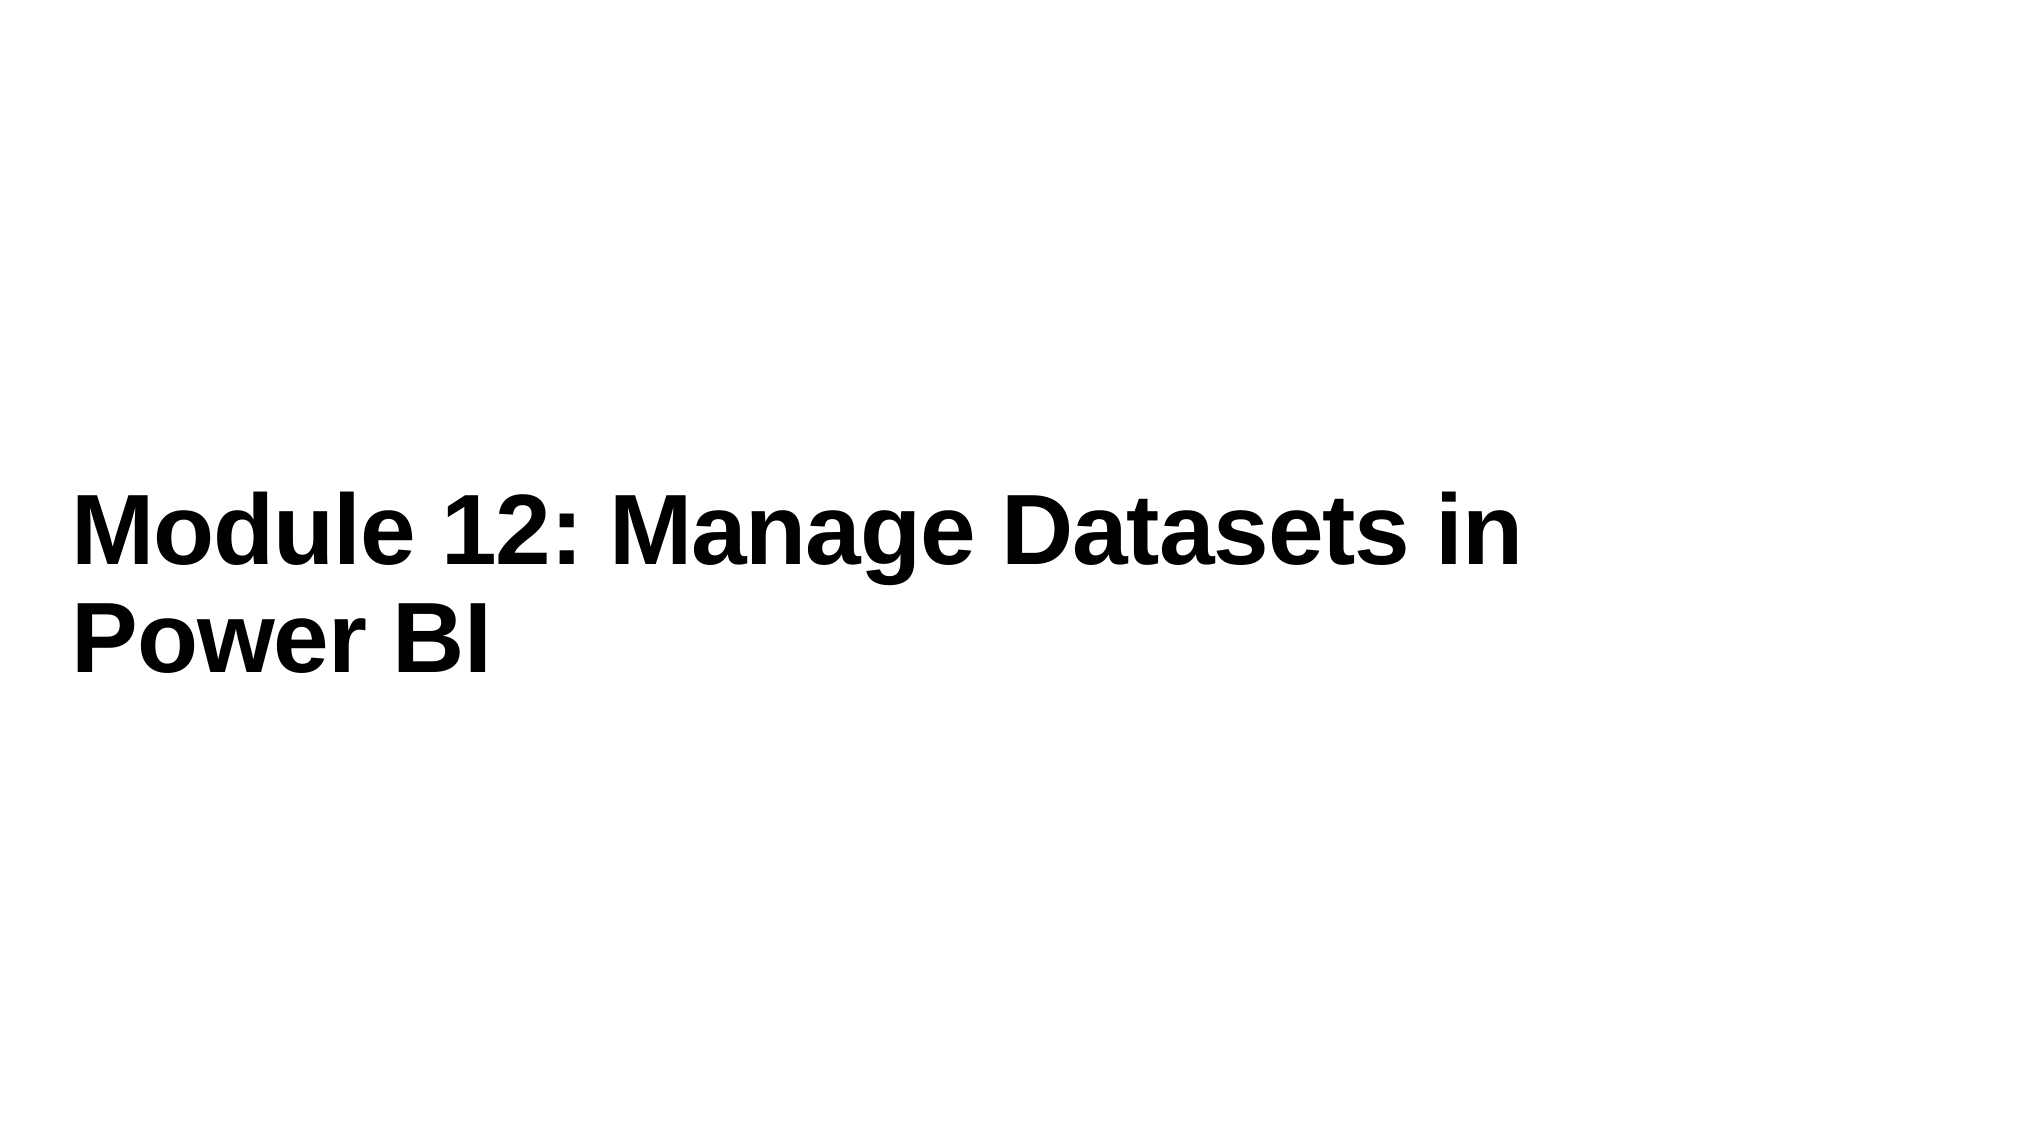

# Module 12: Manage Datasets in Power BI